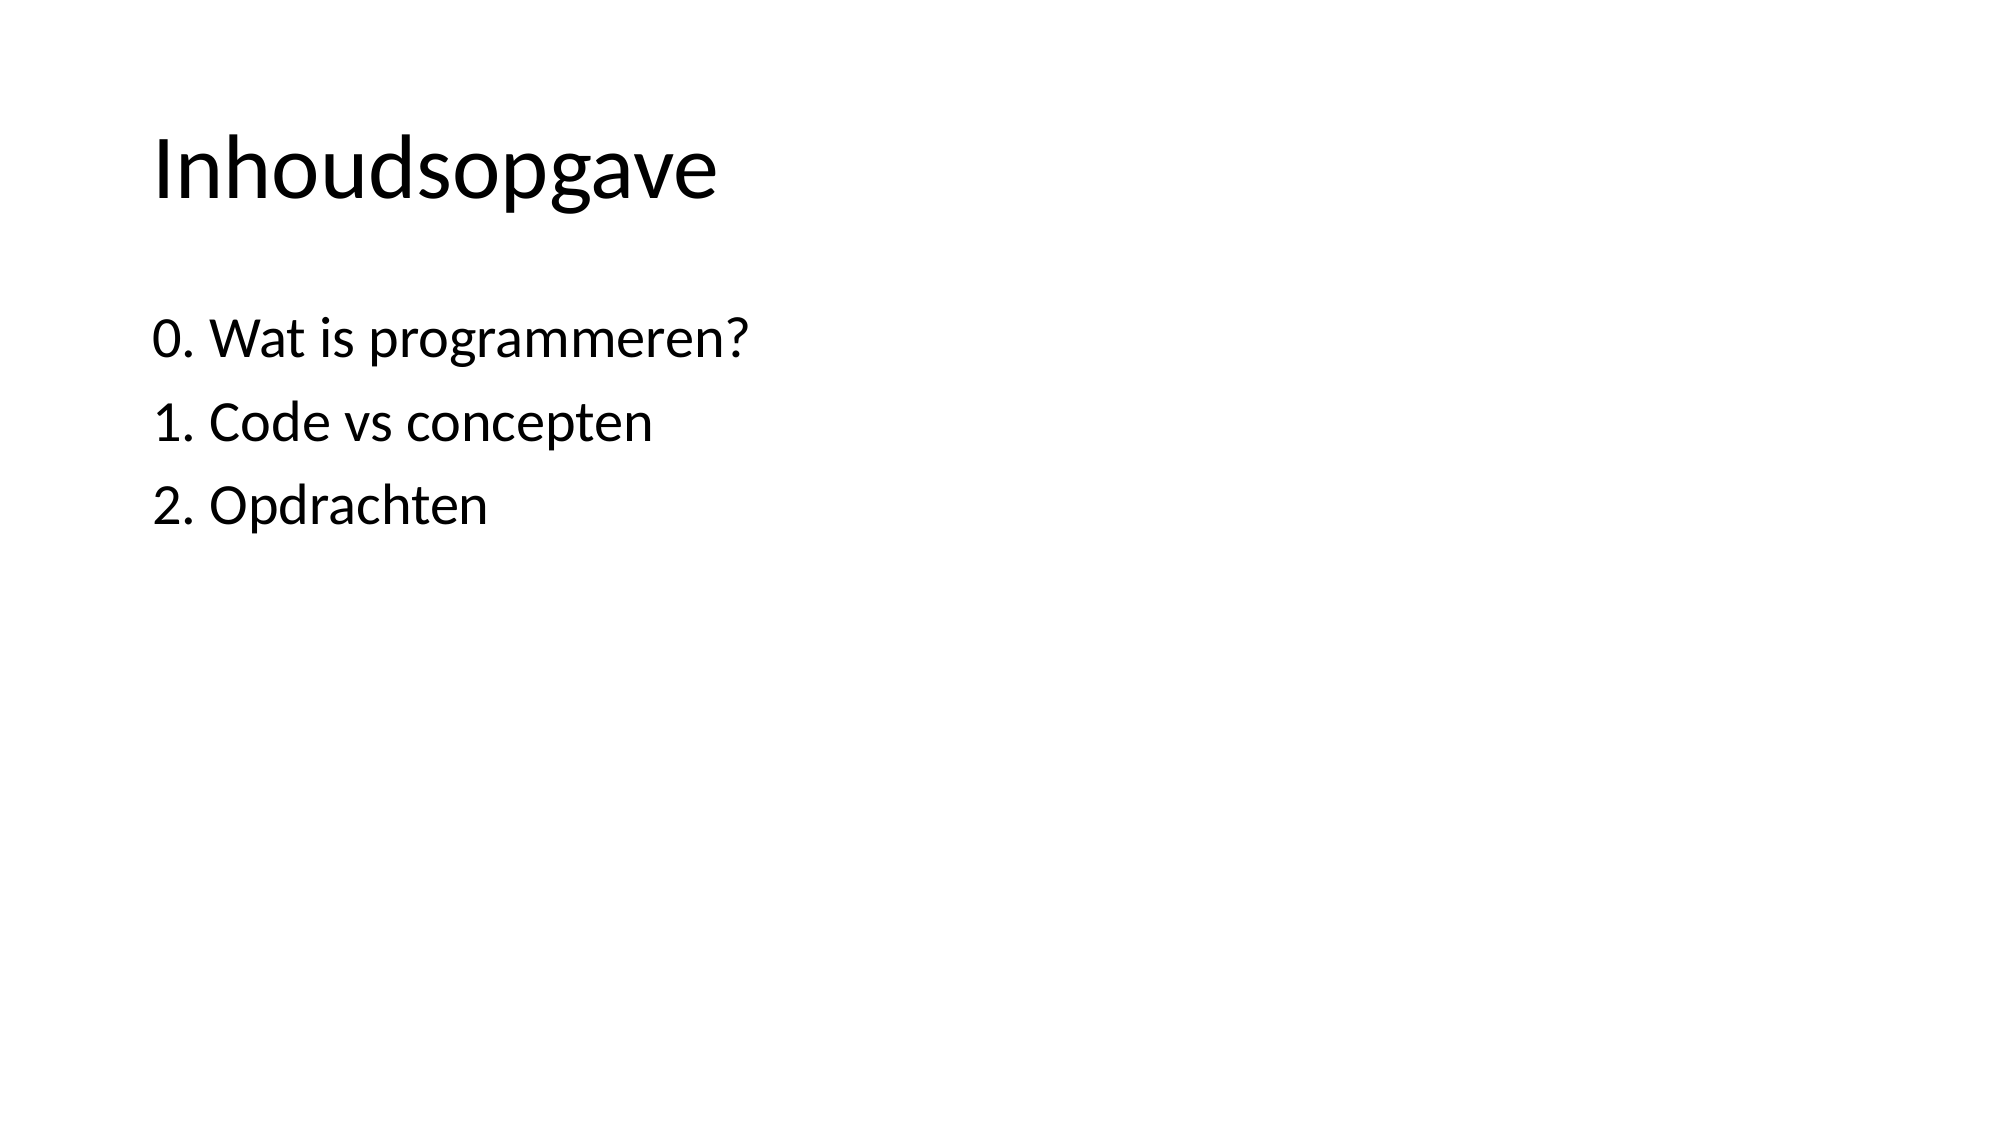

# Inhoudsopgave
0. Wat is programmeren?
1. Code vs concepten
2. Opdrachten